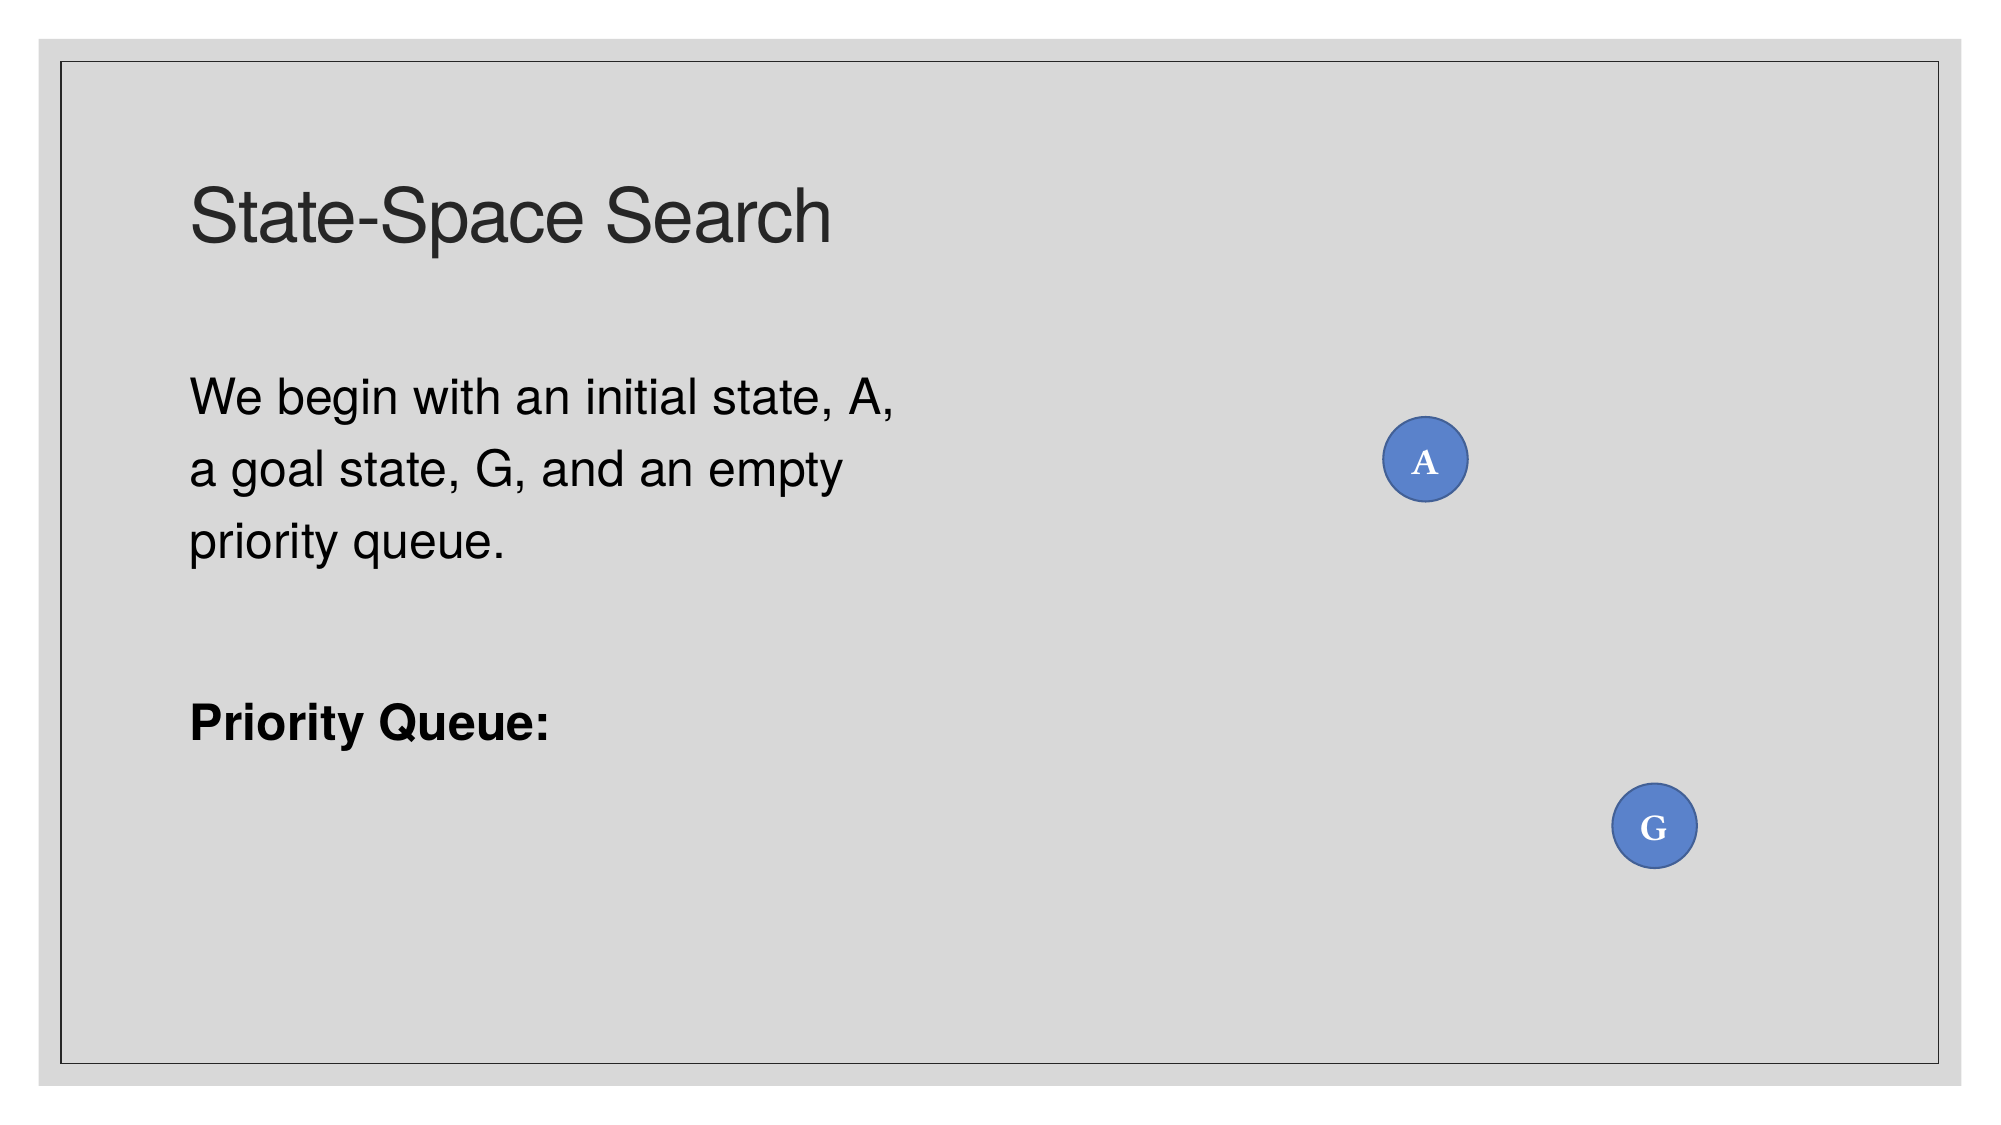

# State-Space Search
We begin with an initial state, A, a goal state, G, and an empty priority queue.

Priority Queue:

A
G